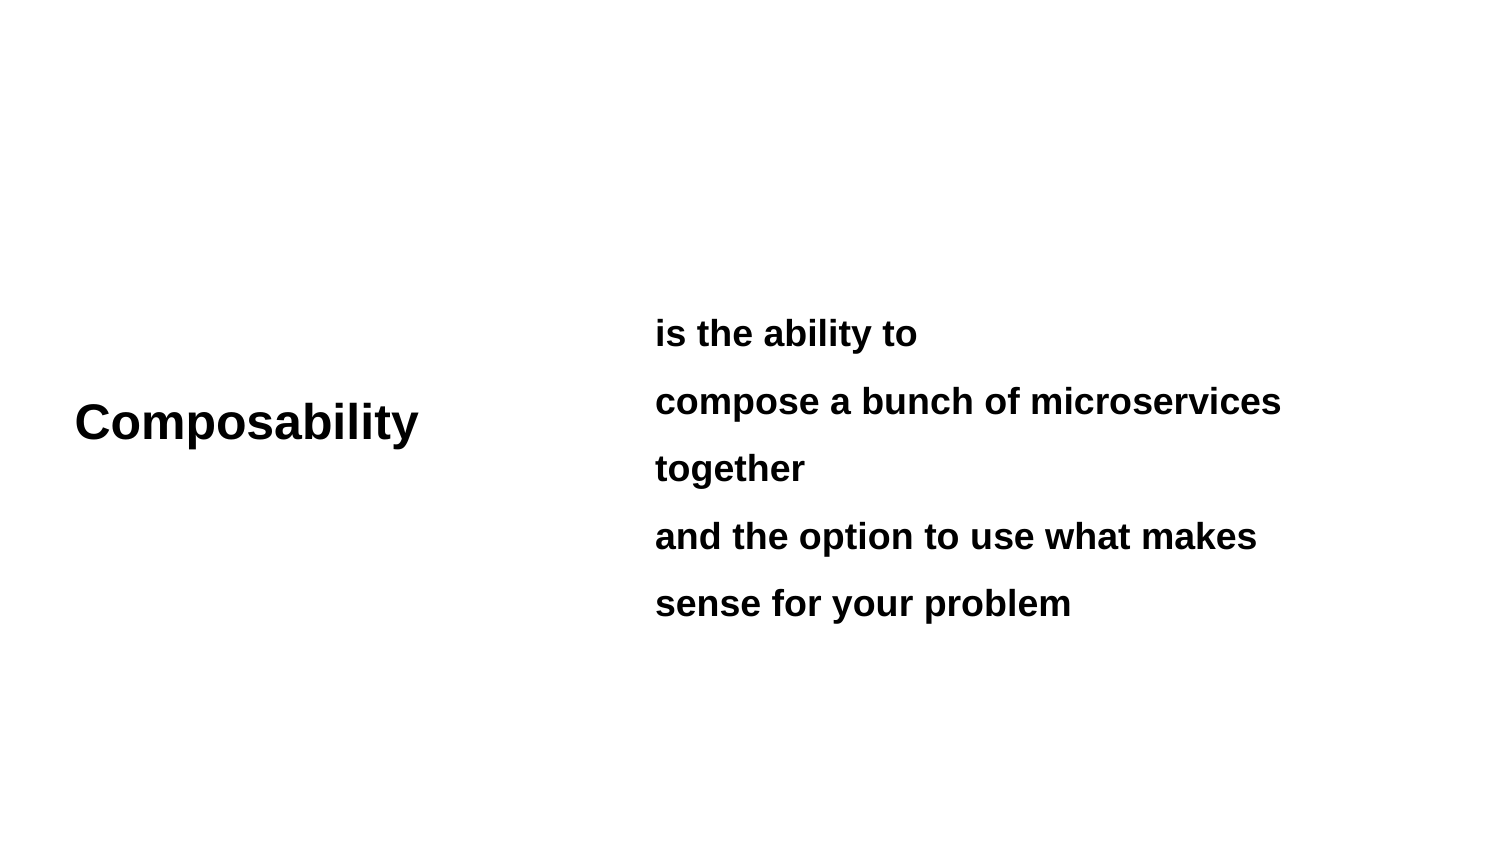

is the ability to
compose a bunch of microservices together
and the option to use what makes sense for your problem
Composability